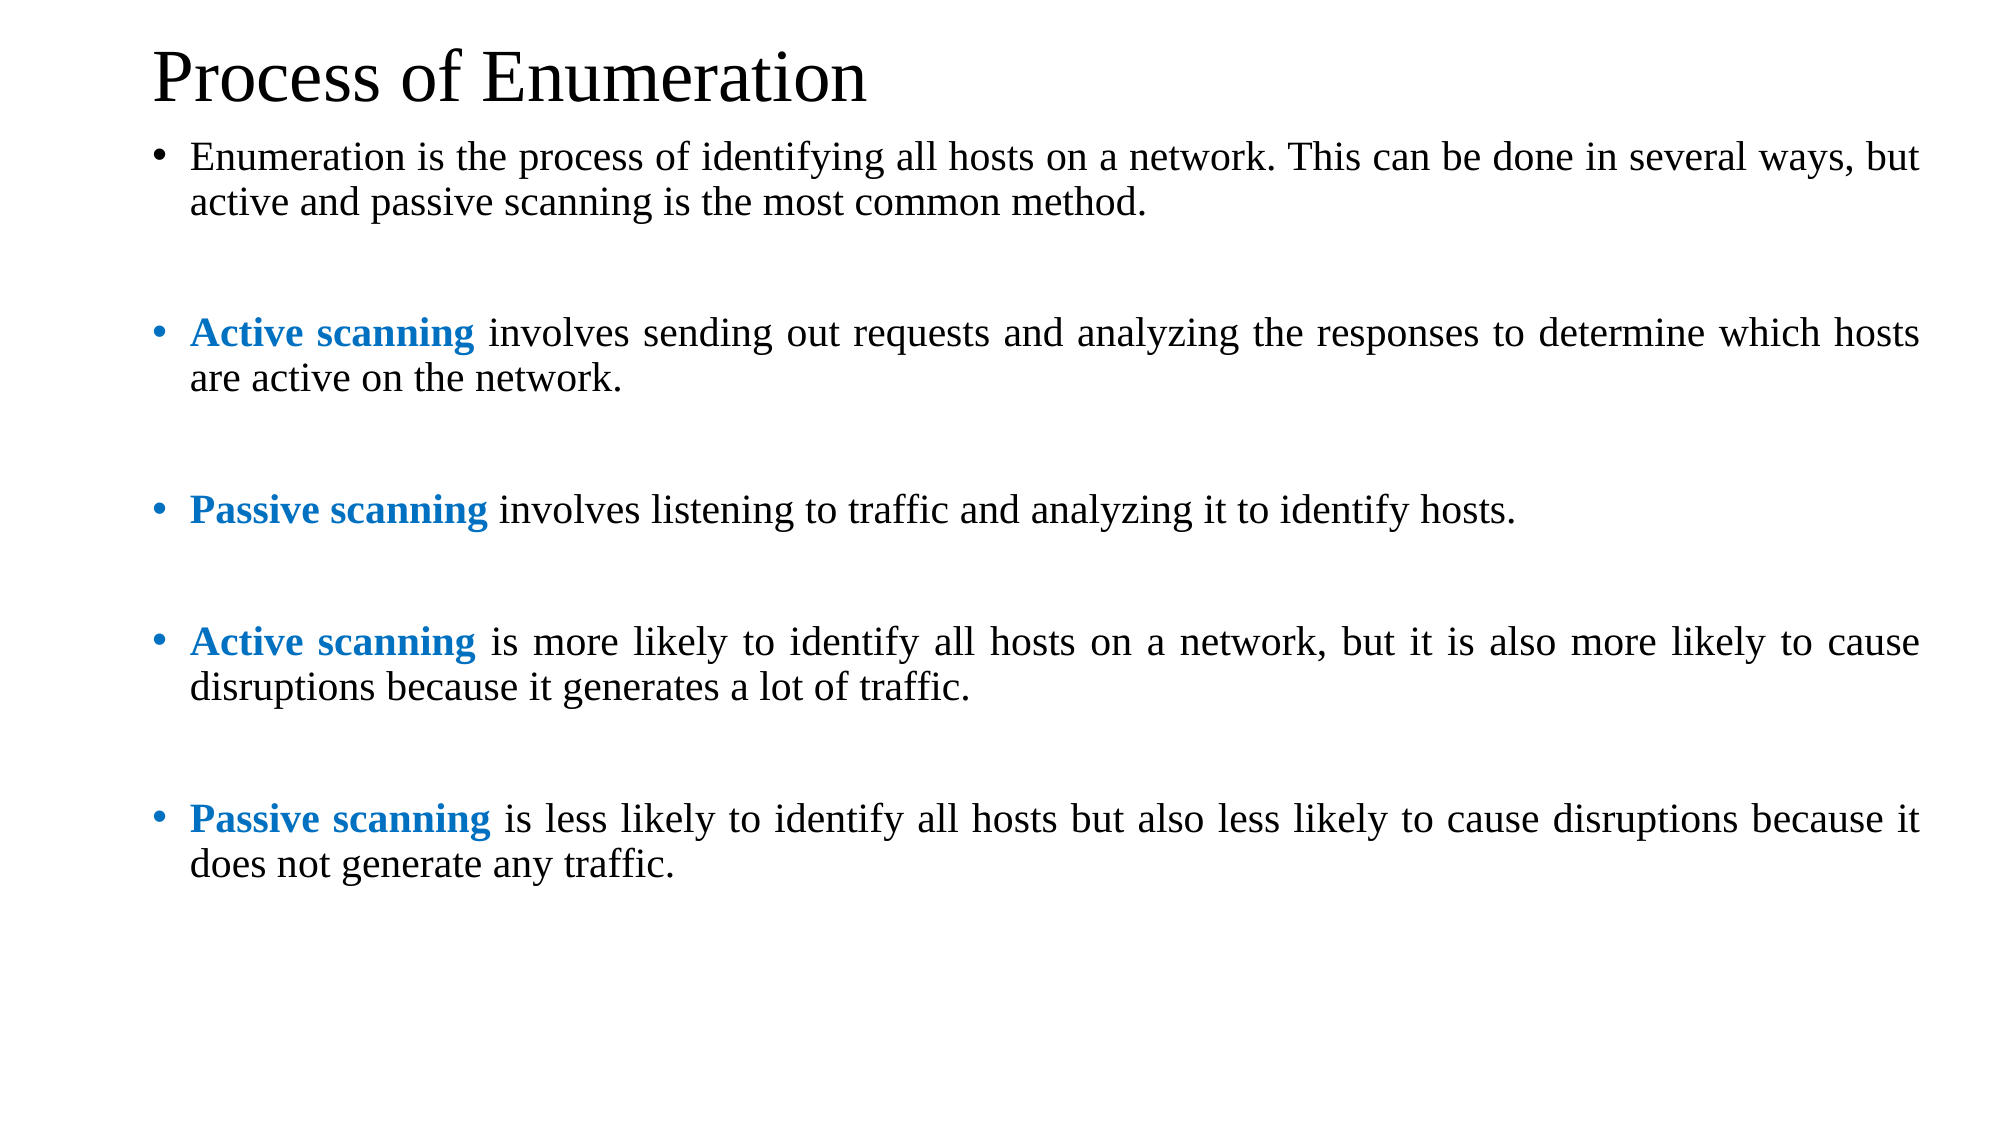

# Process of Enumeration
Enumeration is the process of identifying all hosts on a network. This can be done in several ways, but active and passive scanning is the most common method.

Active scanning involves sending out requests and analyzing the responses to determine which hosts are active on the network.

Passive scanning involves listening to traffic and analyzing it to identify hosts.

Active scanning is more likely to identify all hosts on a network, but it is also more likely to cause disruptions because it generates a lot of traffic.

Passive scanning is less likely to identify all hosts but also less likely to cause disruptions because it does not generate any traffic.